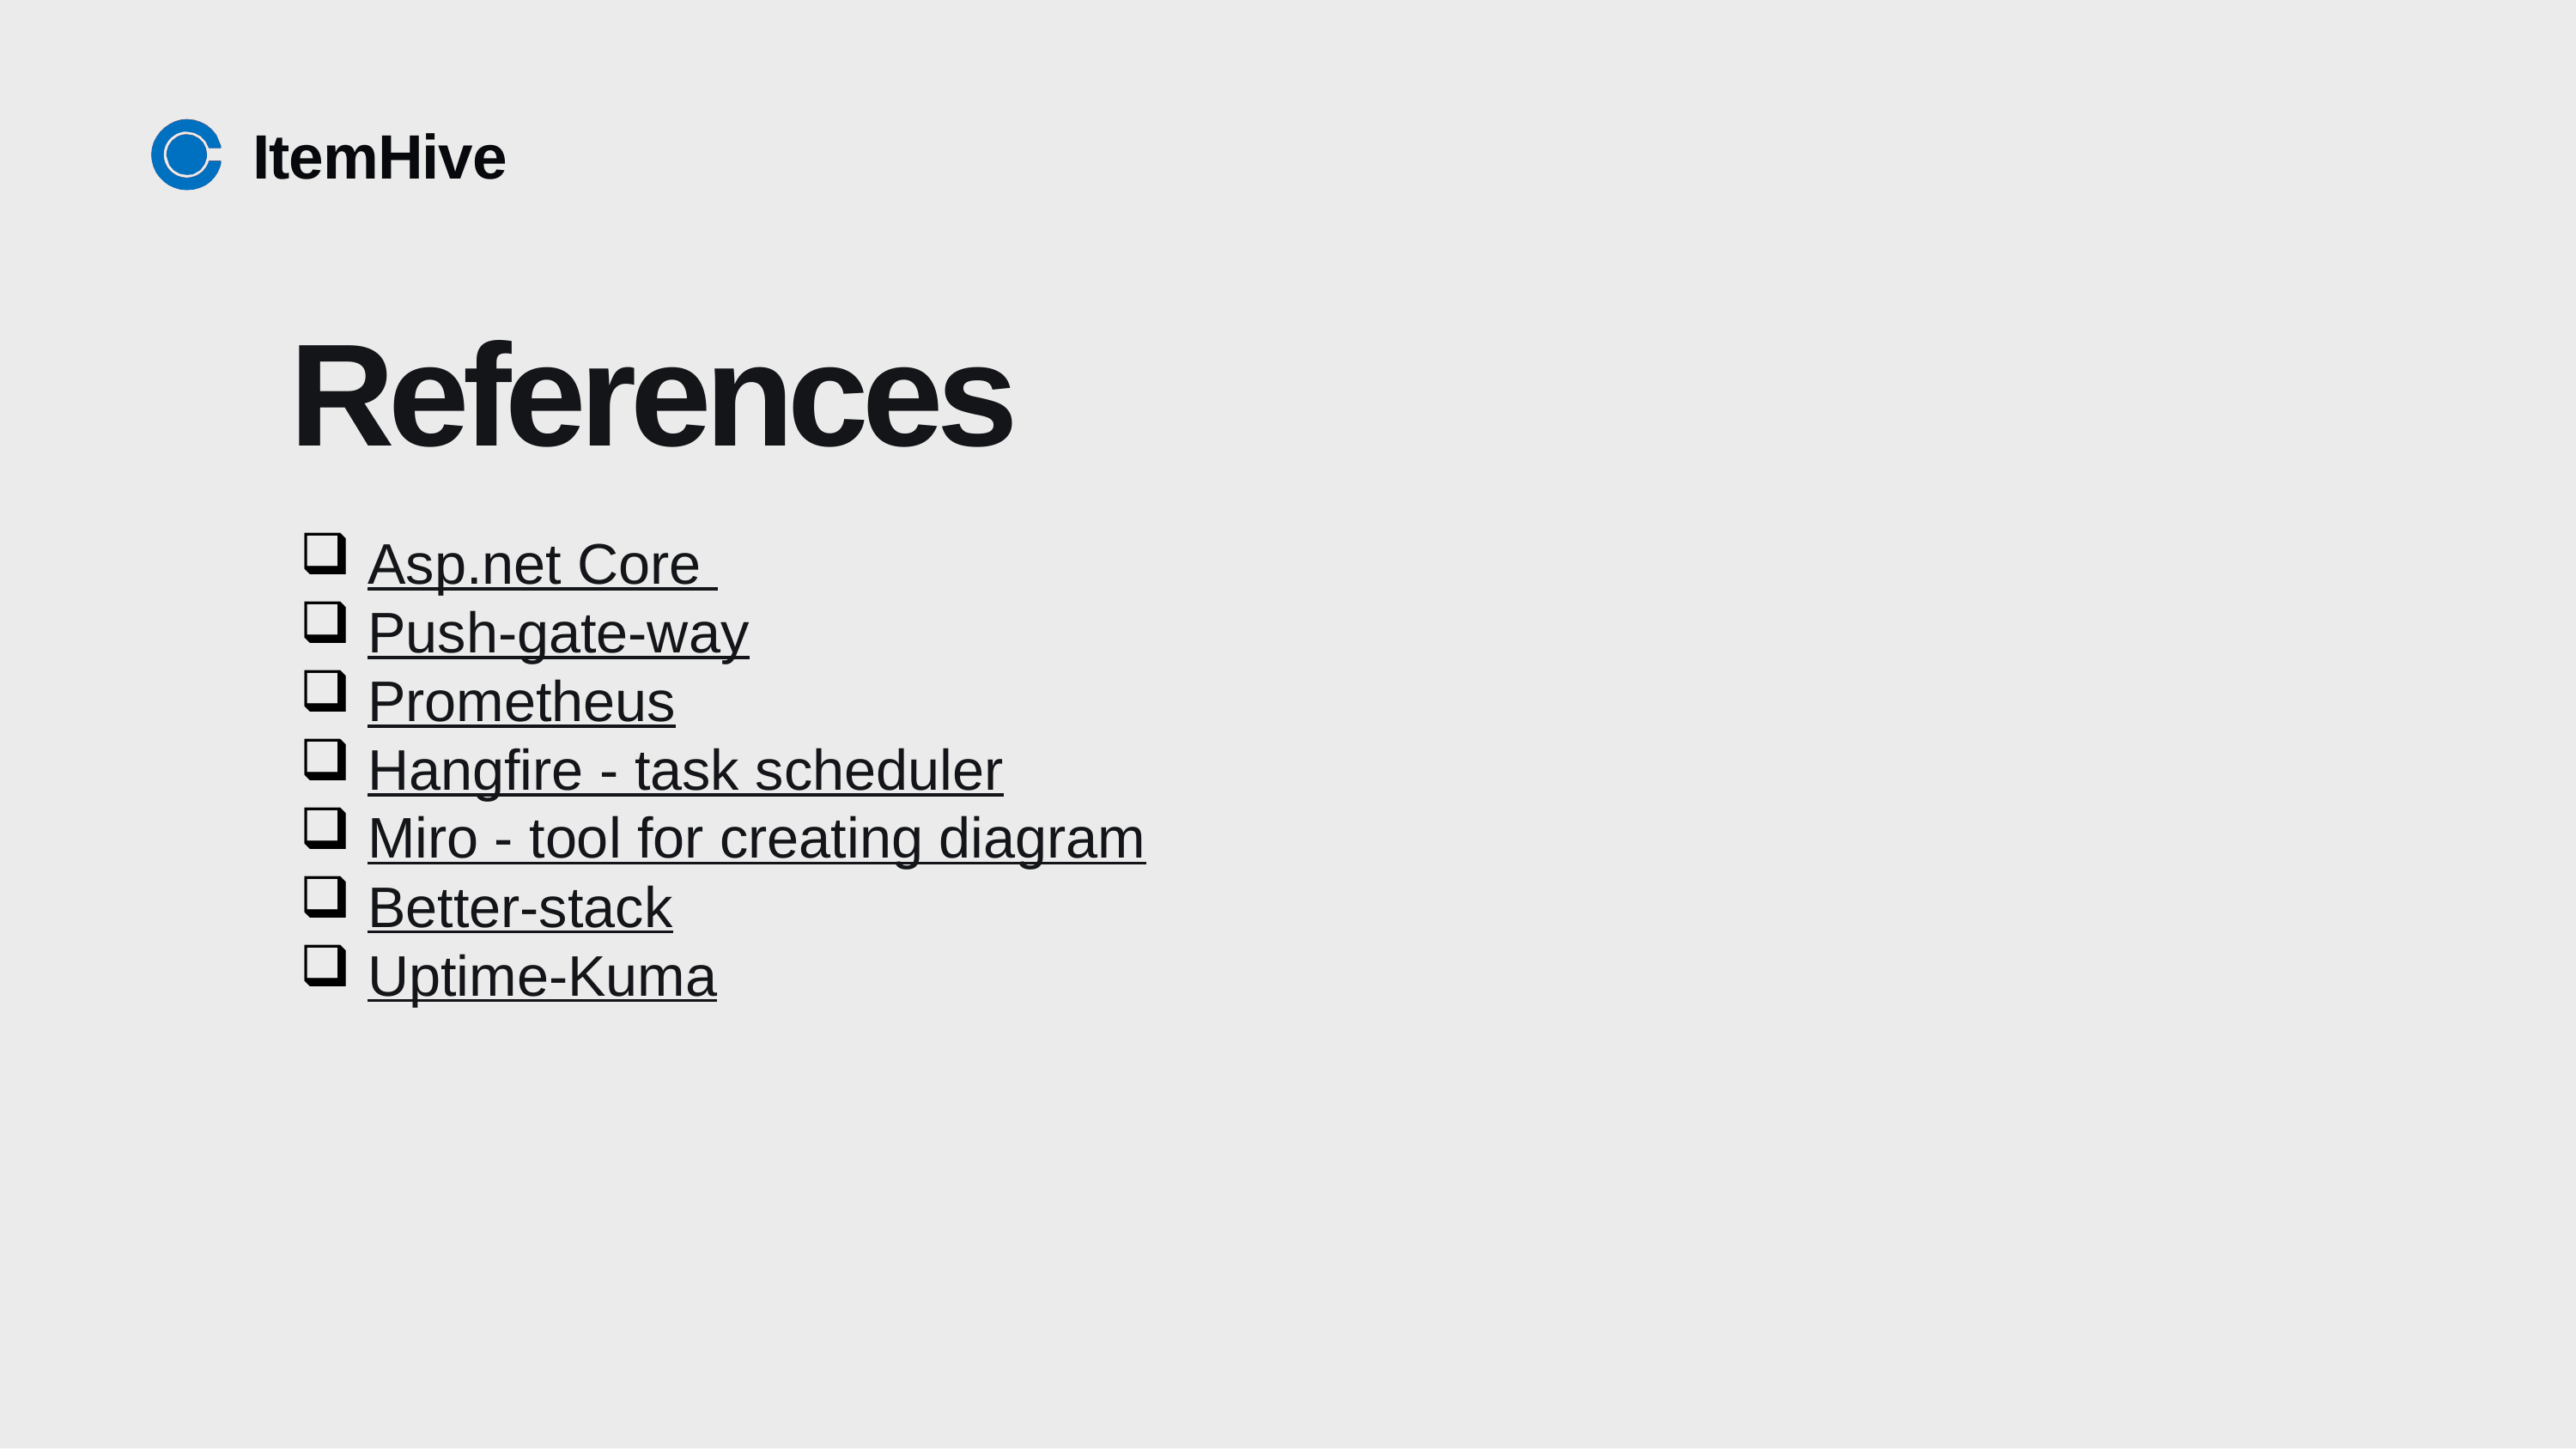

# ItemHive

References
 Asp.net Core
 Push-gate-way
 Prometheus
 Hangfire - task scheduler
 Miro - tool for creating diagram
 Better-stack
 Uptime-Kuma